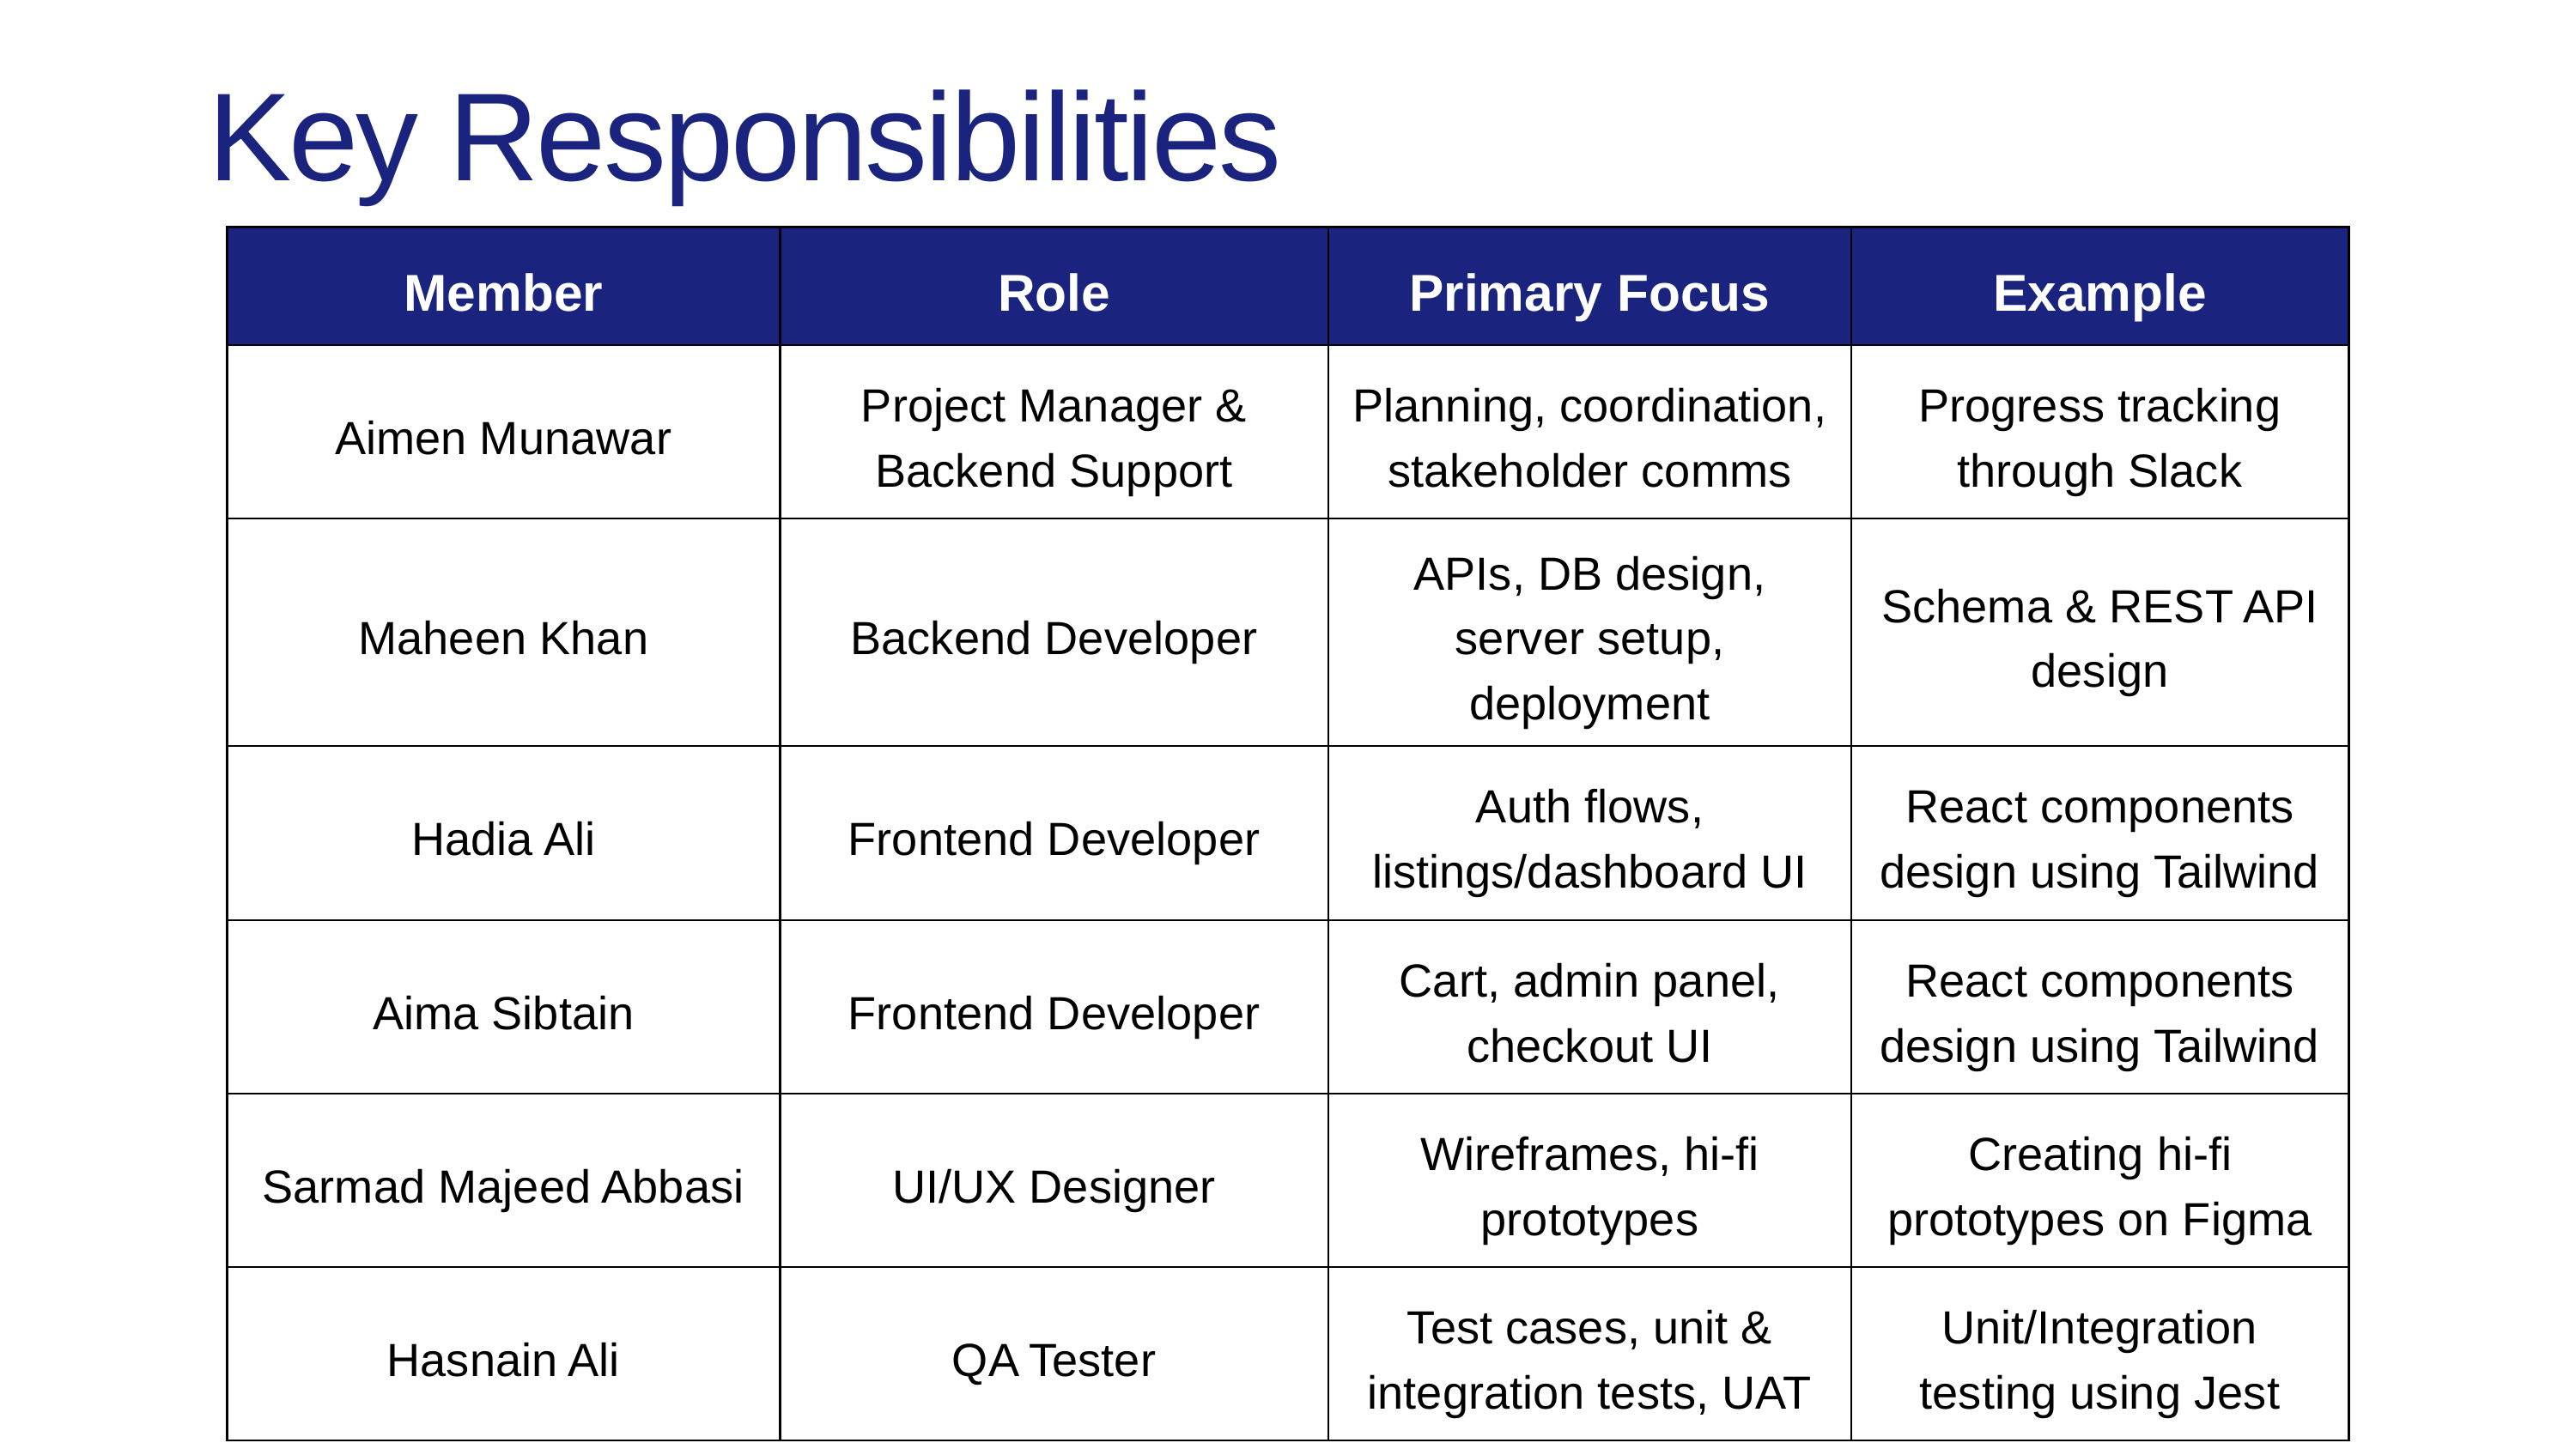

Key Responsibilities
| Member | Role | Primary Focus | Example |
| --- | --- | --- | --- |
| Aimen Munawar | Project Manager & Backend Support | Planning, coordination, stakeholder comms | Progress tracking through Slack |
| Maheen Khan | Backend Developer | APIs, DB design, server setup, deployment | Schema & REST API design |
| Hadia Ali | Frontend Developer | Auth flows, listings/dashboard UI | React components design using Tailwind |
| Aima Sibtain | Frontend Developer | Cart, admin panel, checkout UI | React components design using Tailwind |
| Sarmad Majeed Abbasi | UI/UX Designer | Wireframes, hi-fi prototypes | Creating hi-fi prototypes on Figma |
| Hasnain Ali | QA Tester | Test cases, unit & integration tests, UAT | Unit/Integration testing using Jest |